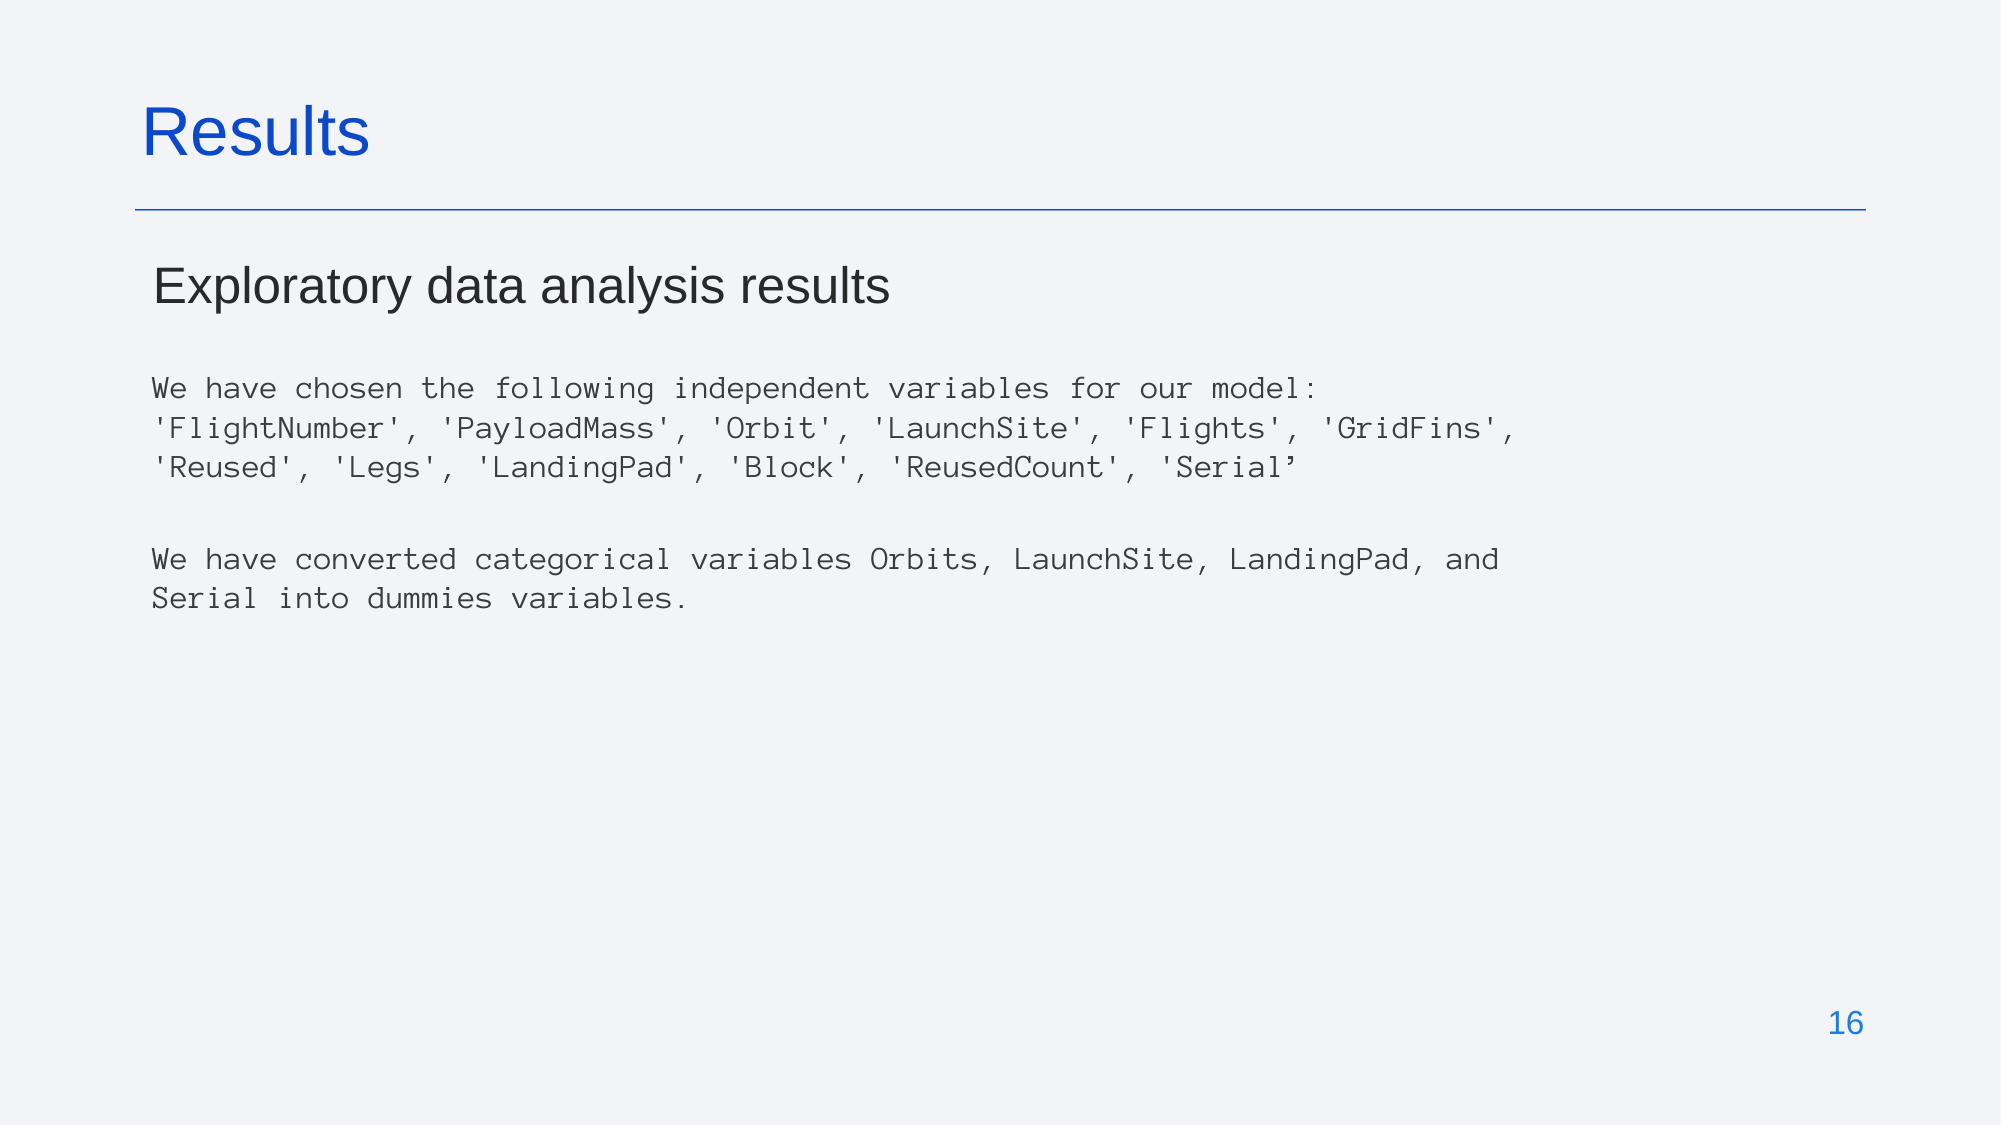

Results
Exploratory data analysis results

We have chosen the following independent variables for our model: 'FlightNumber', 'PayloadMass', 'Orbit', 'LaunchSite', 'Flights', 'GridFins', 'Reused', 'Legs', 'LandingPad', 'Block', 'ReusedCount', 'Serial’

We have converted categorical variables Orbits, LaunchSite, LandingPad, and Serial into dummies variables.

16